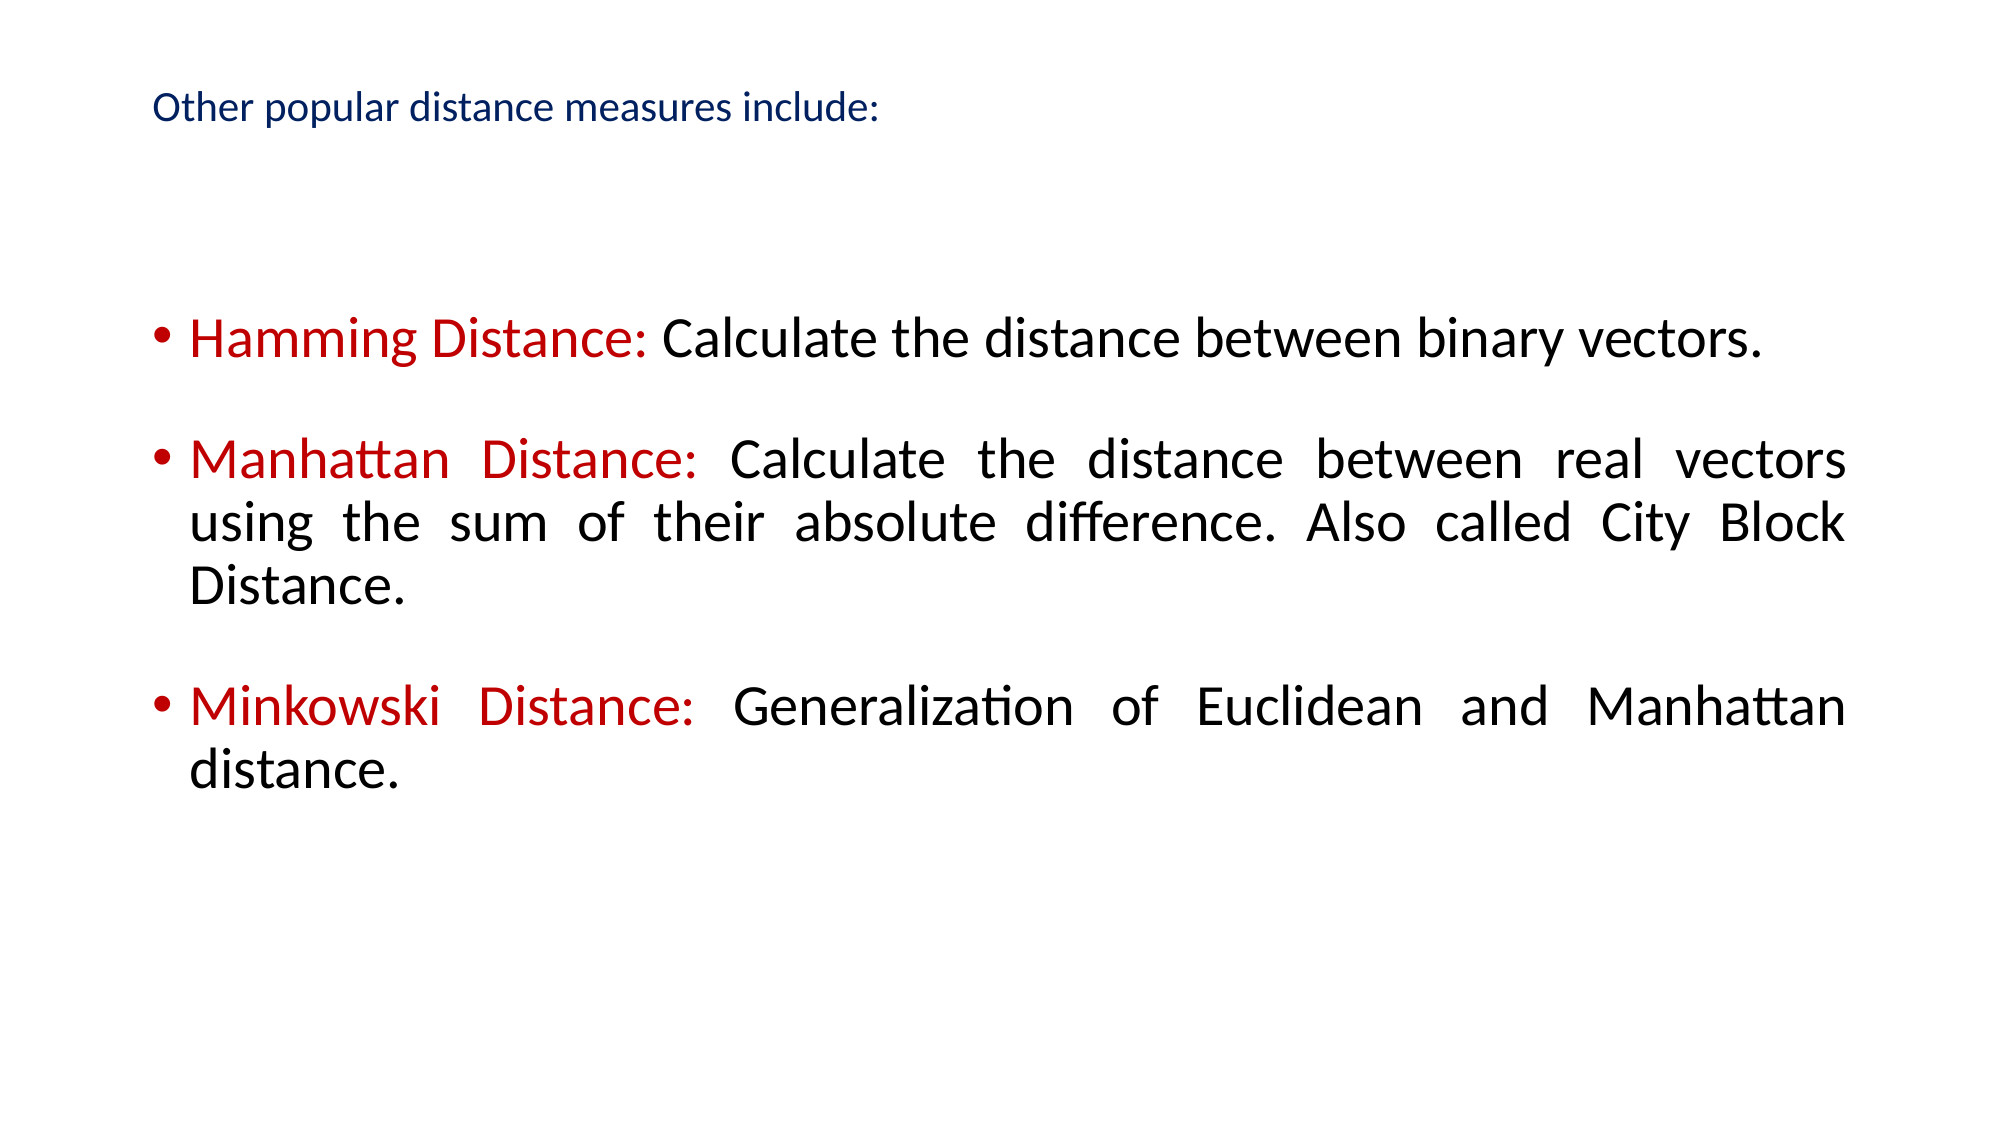

# Other popular distance measures include:
Hamming Distance: Calculate the distance between binary vectors.
Manhattan Distance: Calculate the distance between real vectors using the sum of their absolute difference. Also called City Block Distance.
Minkowski Distance: Generalization of Euclidean and Manhattan distance.